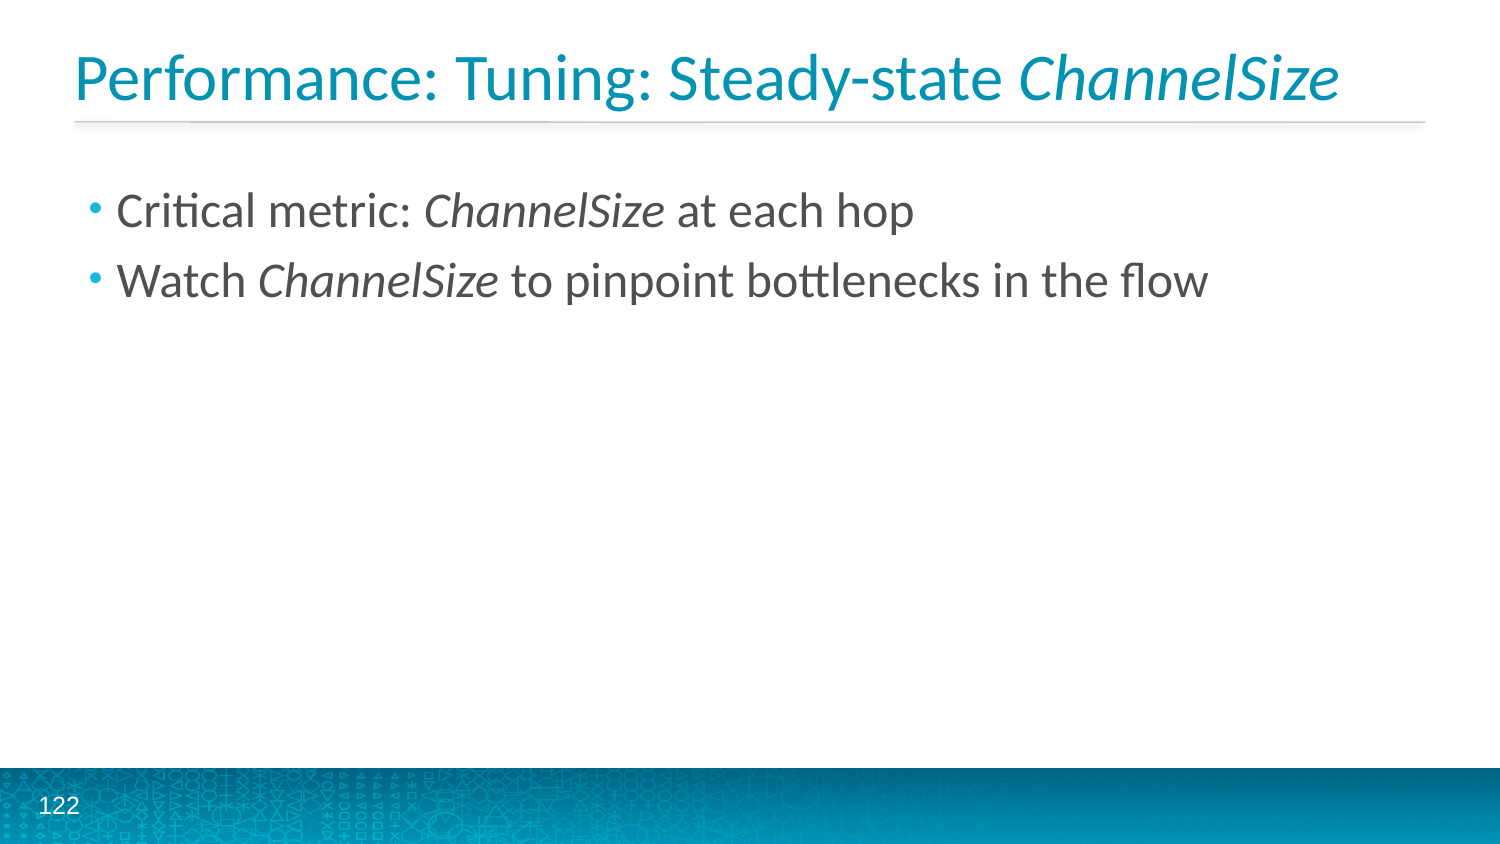

# Performance: Tuning: Steady-state ChannelSize
Critical metric: ChannelSize at each hop
Watch ChannelSize to pinpoint bottlenecks in the flow
122